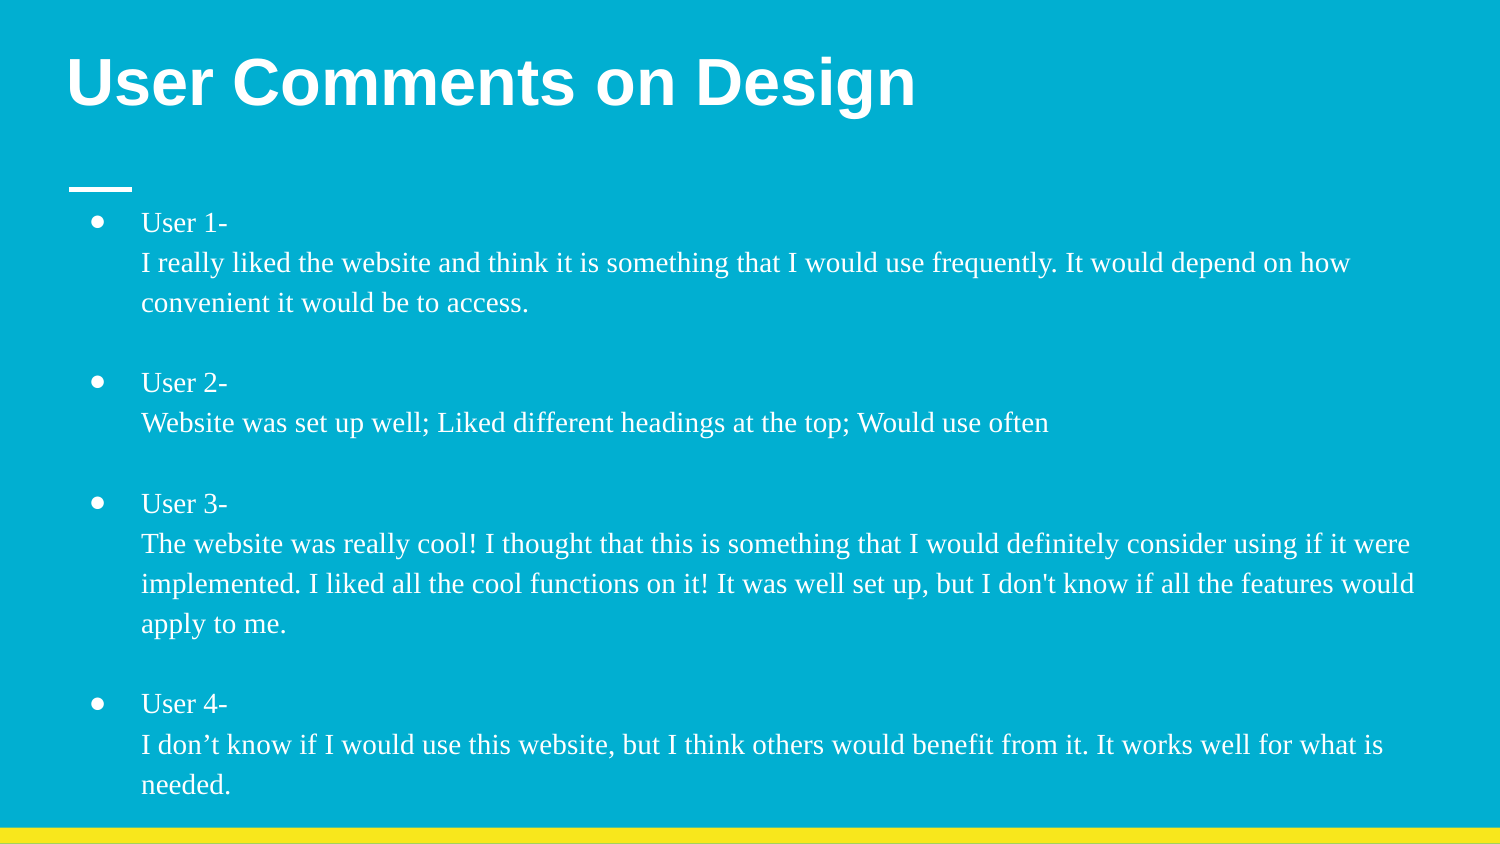

# User Comments on Design

User 1-
I really liked the website and think it is something that I would use frequently. It would depend on how convenient it would be to access.

User 2-
Website was set up well; Liked different headings at the top; Would use often

User 3-
The website was really cool! I thought that this is something that I would definitely consider using if it were implemented. I liked all the cool functions on it! It was well set up, but I don't know if all the features would apply to me.

User 4-
I don’t know if I would use this website, but I think others would benefit from it. It works well for what is needed.